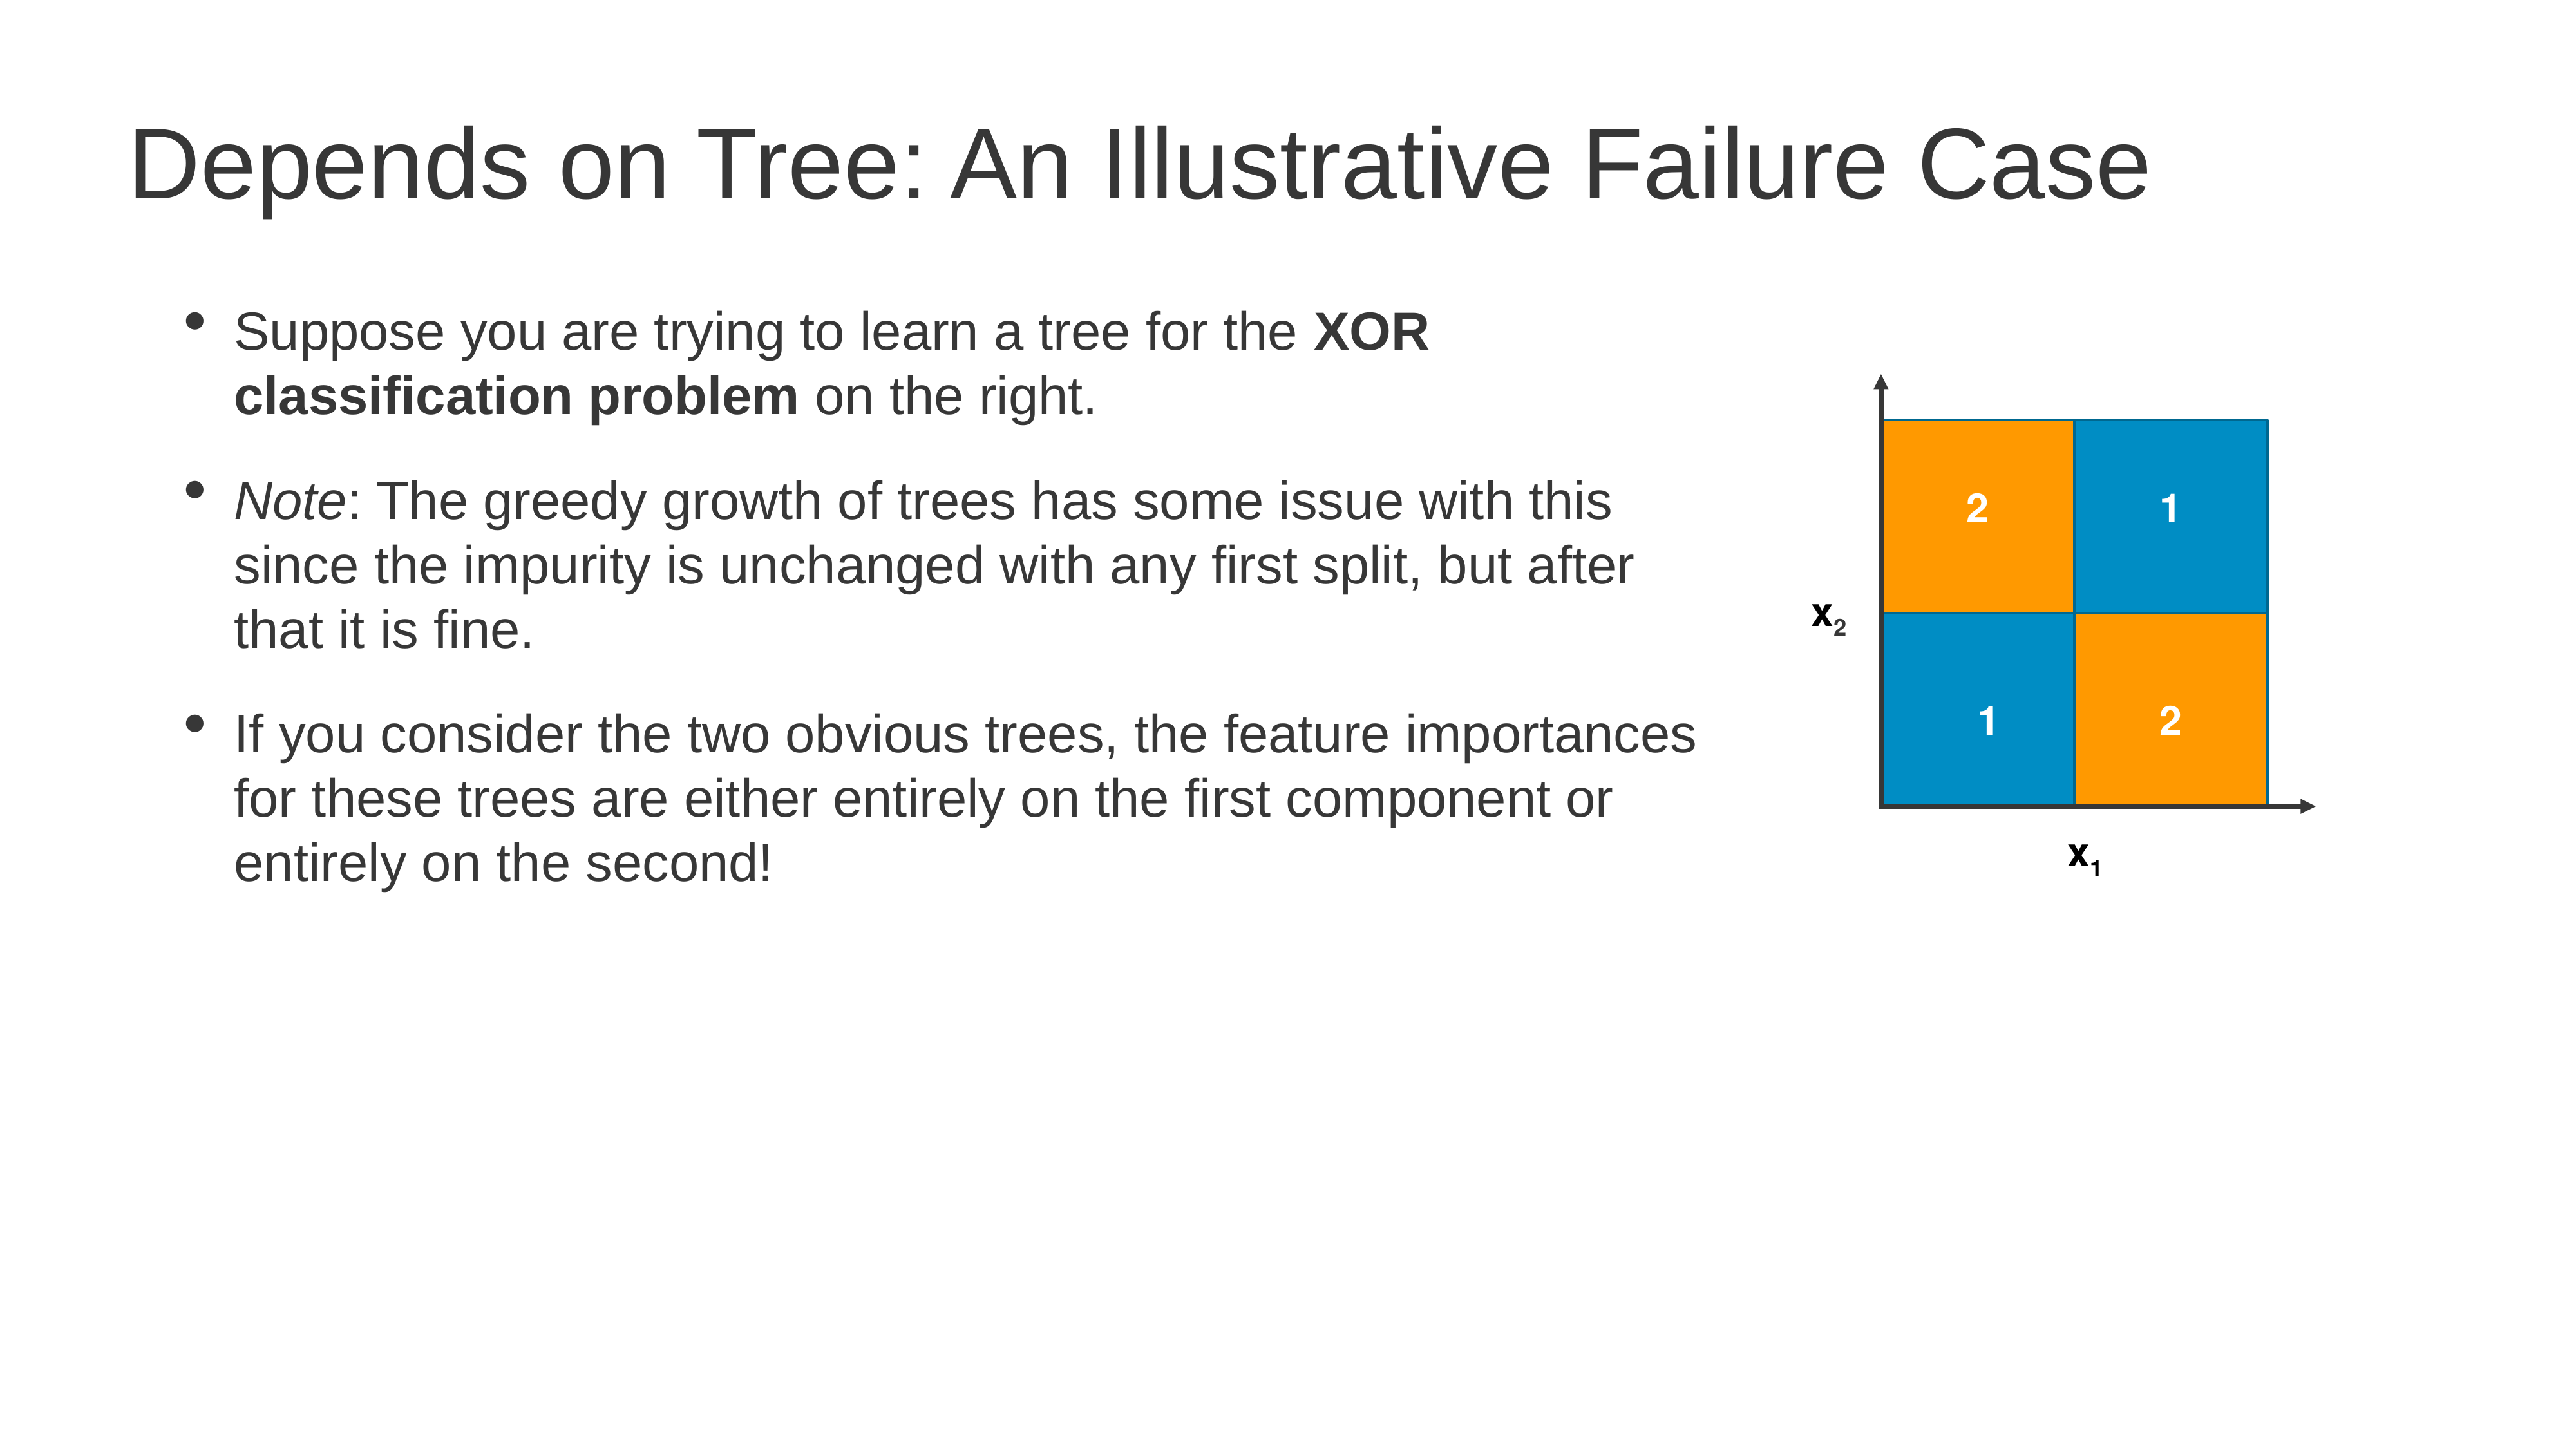

# Depends on Tree: An Illustrative Failure Case
Suppose you are trying to learn a tree for the XOR classification problem on the right.
Note: The greedy growth of trees has some issue with this since the impurity is unchanged with any first split, but after that it is fine.
If you consider the two obvious trees, the feature importances for these trees are either entirely on the first component or entirely on the second!

2
1
x2

1
2
x1